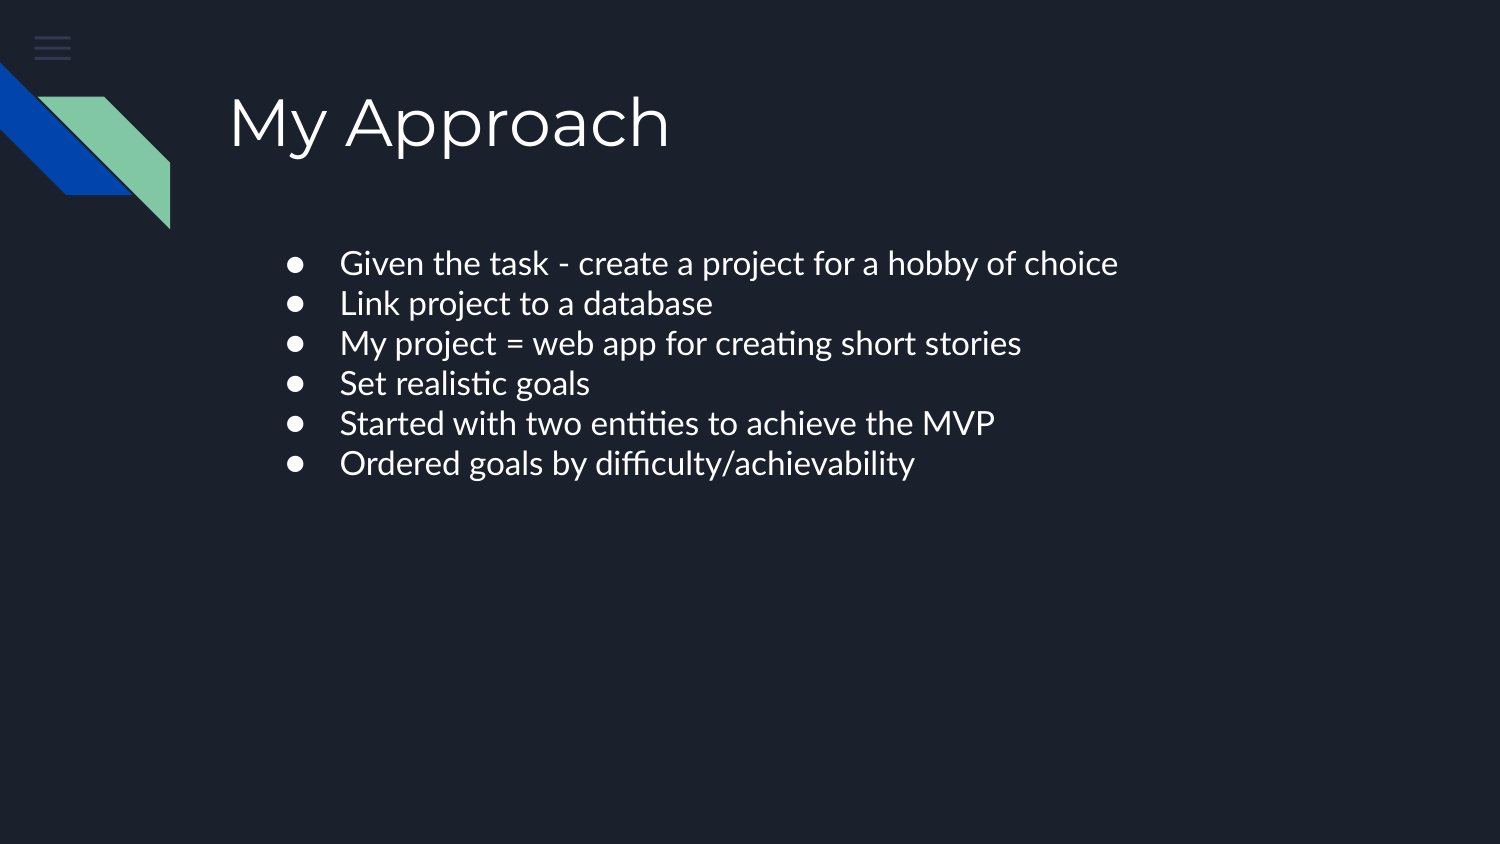

# My Approach
Given the task - create a project for a hobby of choice
Link project to a database
My project = web app for creating short stories
Set realistic goals
Started with two entities to achieve the MVP
Ordered goals by difficulty/achievability